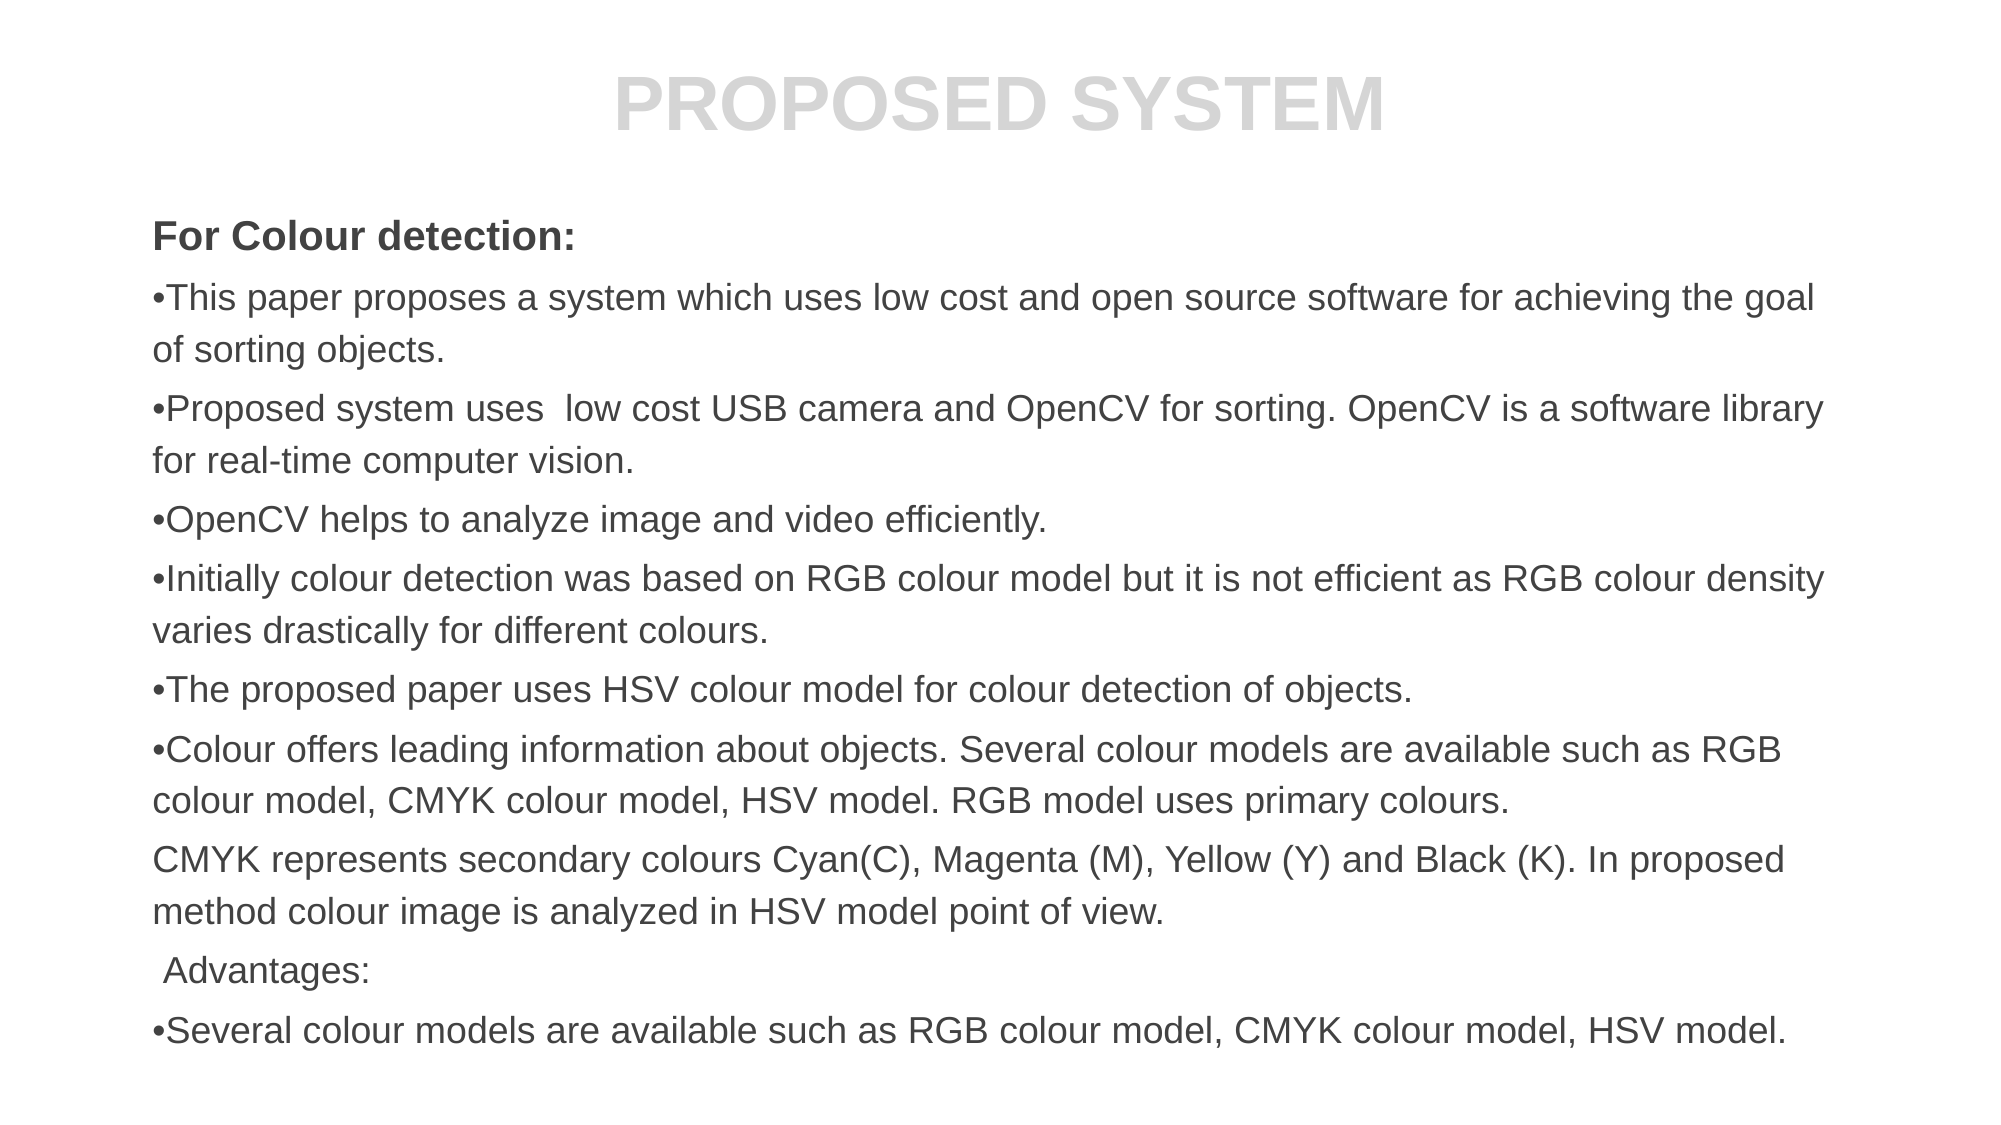

# PROPOSED SYSTEM
For Colour detection:
•This paper proposes a system which uses low cost and open source software for achieving the goal of sorting objects.
•Proposed system uses  low cost USB camera and OpenCV for sorting. OpenCV is a software library for real-time computer vision.
•OpenCV helps to analyze image and video efficiently.
•Initially colour detection was based on RGB colour model but it is not efficient as RGB colour density varies drastically for different colours.
•The proposed paper uses HSV colour model for colour detection of objects.
•Colour offers leading information about objects. Several colour models are available such as RGB colour model, CMYK colour model, HSV model. RGB model uses primary colours.
CMYK represents secondary colours Cyan(C), Magenta (M), Yellow (Y) and Black (K). In proposed method colour image is analyzed in HSV model point of view.
 Advantages:
•Several colour models are available such as RGB colour model, CMYK colour model, HSV model.